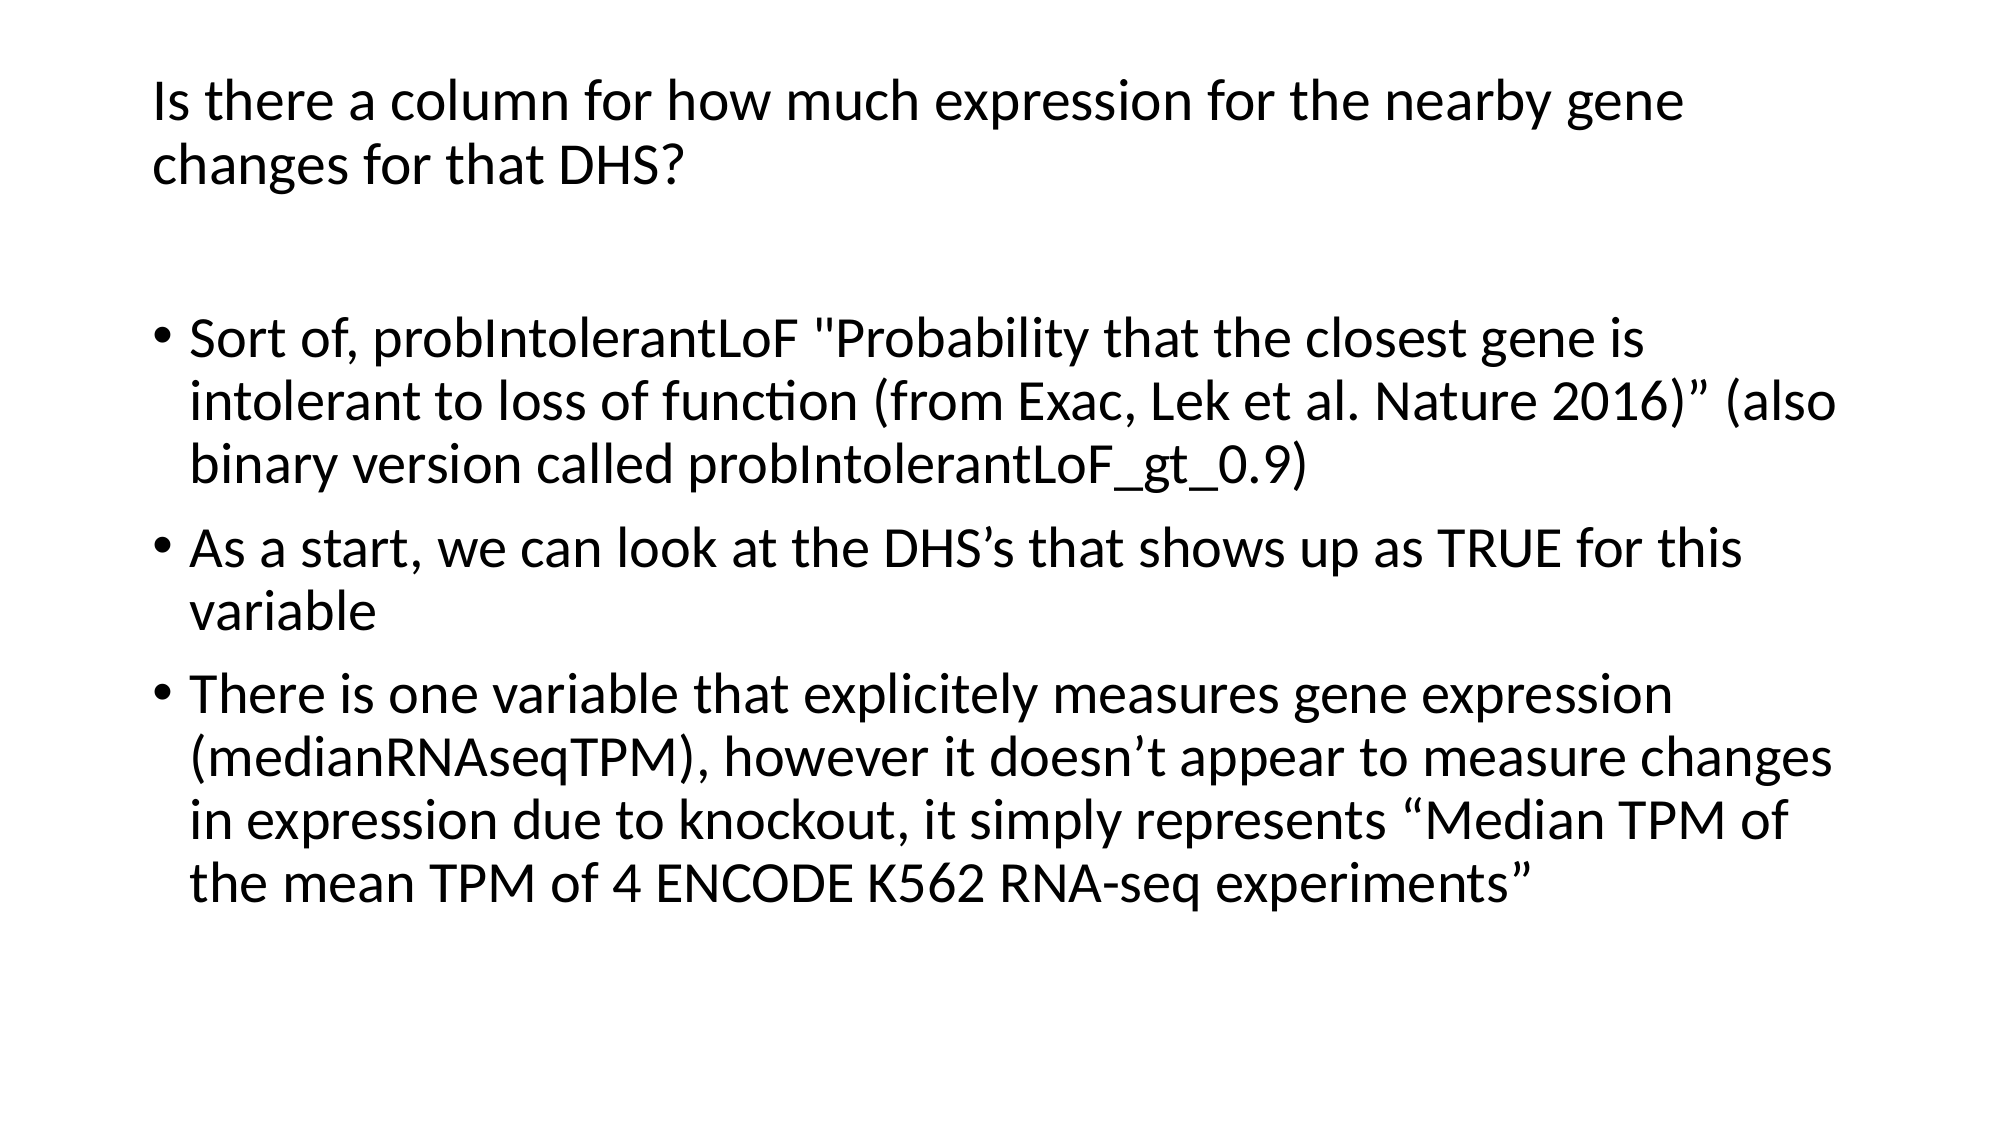

# Is there a column for how much expression for the nearby gene changes for that DHS?
Sort of, probIntolerantLoF "Probability that the closest gene is intolerant to loss of function (from Exac, Lek et al. Nature 2016)” (also binary version called probIntolerantLoF_gt_0.9)
As a start, we can look at the DHS’s that shows up as TRUE for this variable
There is one variable that explicitely measures gene expression (medianRNAseqTPM), however it doesn’t appear to measure changes in expression due to knockout, it simply represents “Median TPM of the mean TPM of 4 ENCODE K562 RNA-seq experiments”